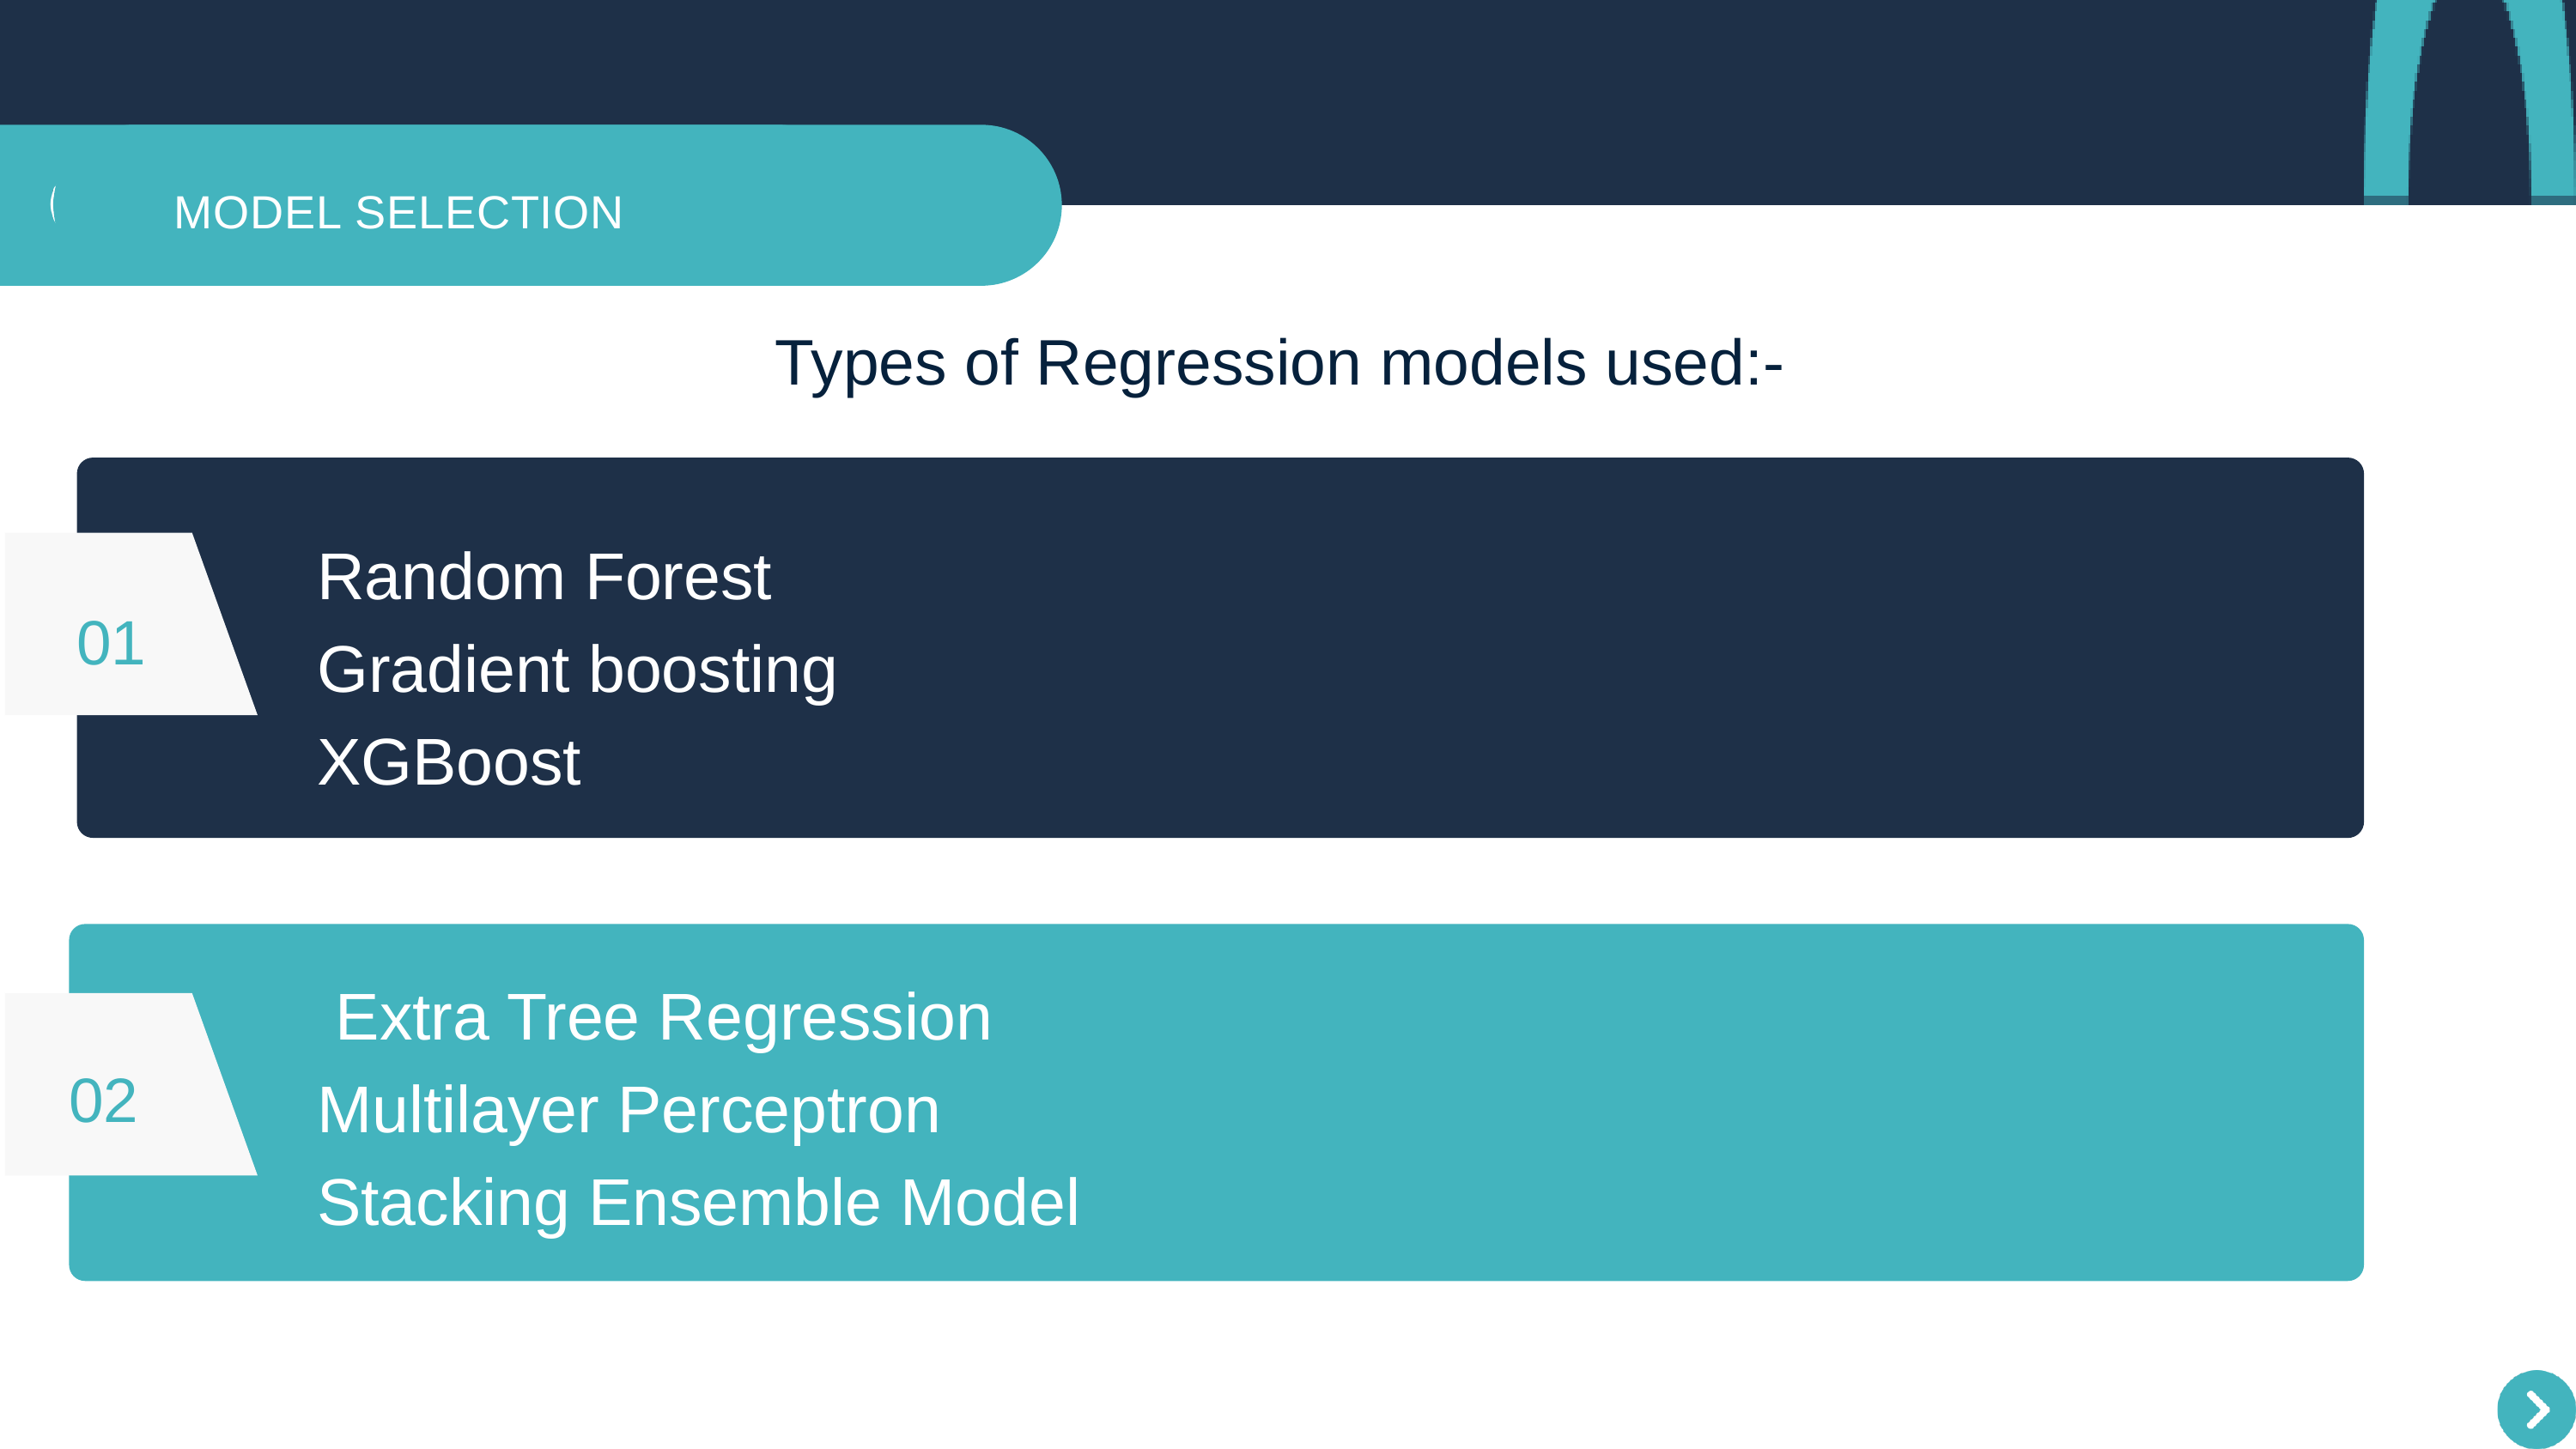

MODEL SELECTION

 Types of Regression models used:-

Random Forest
Gradient boosting
XGBoost
01

 Extra Tree Regression
Multilayer Perceptron
Stacking Ensemble Model
02